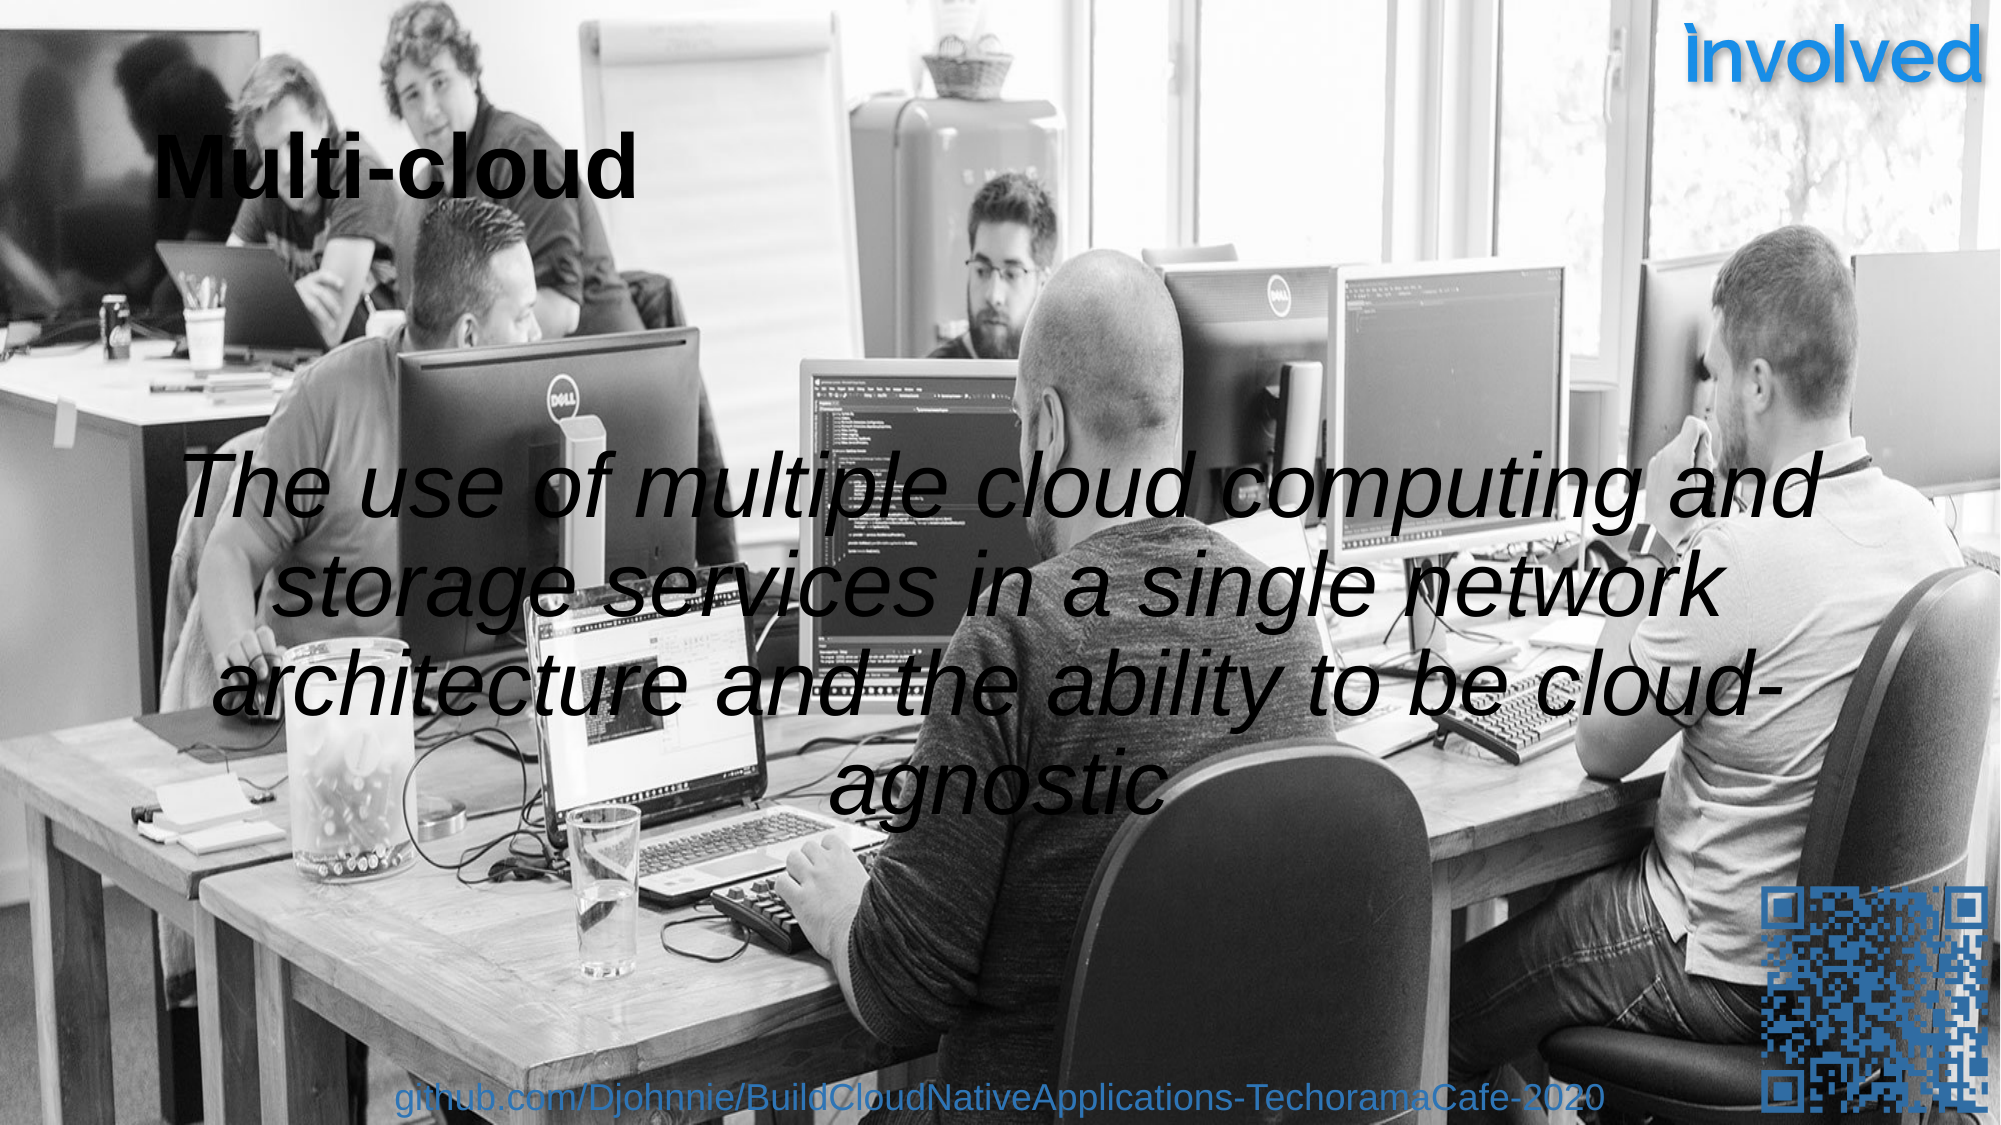

# Multi-cloud

The use of multiple cloud computing and storage services in a single network architecture and the ability to be cloud-agnostic